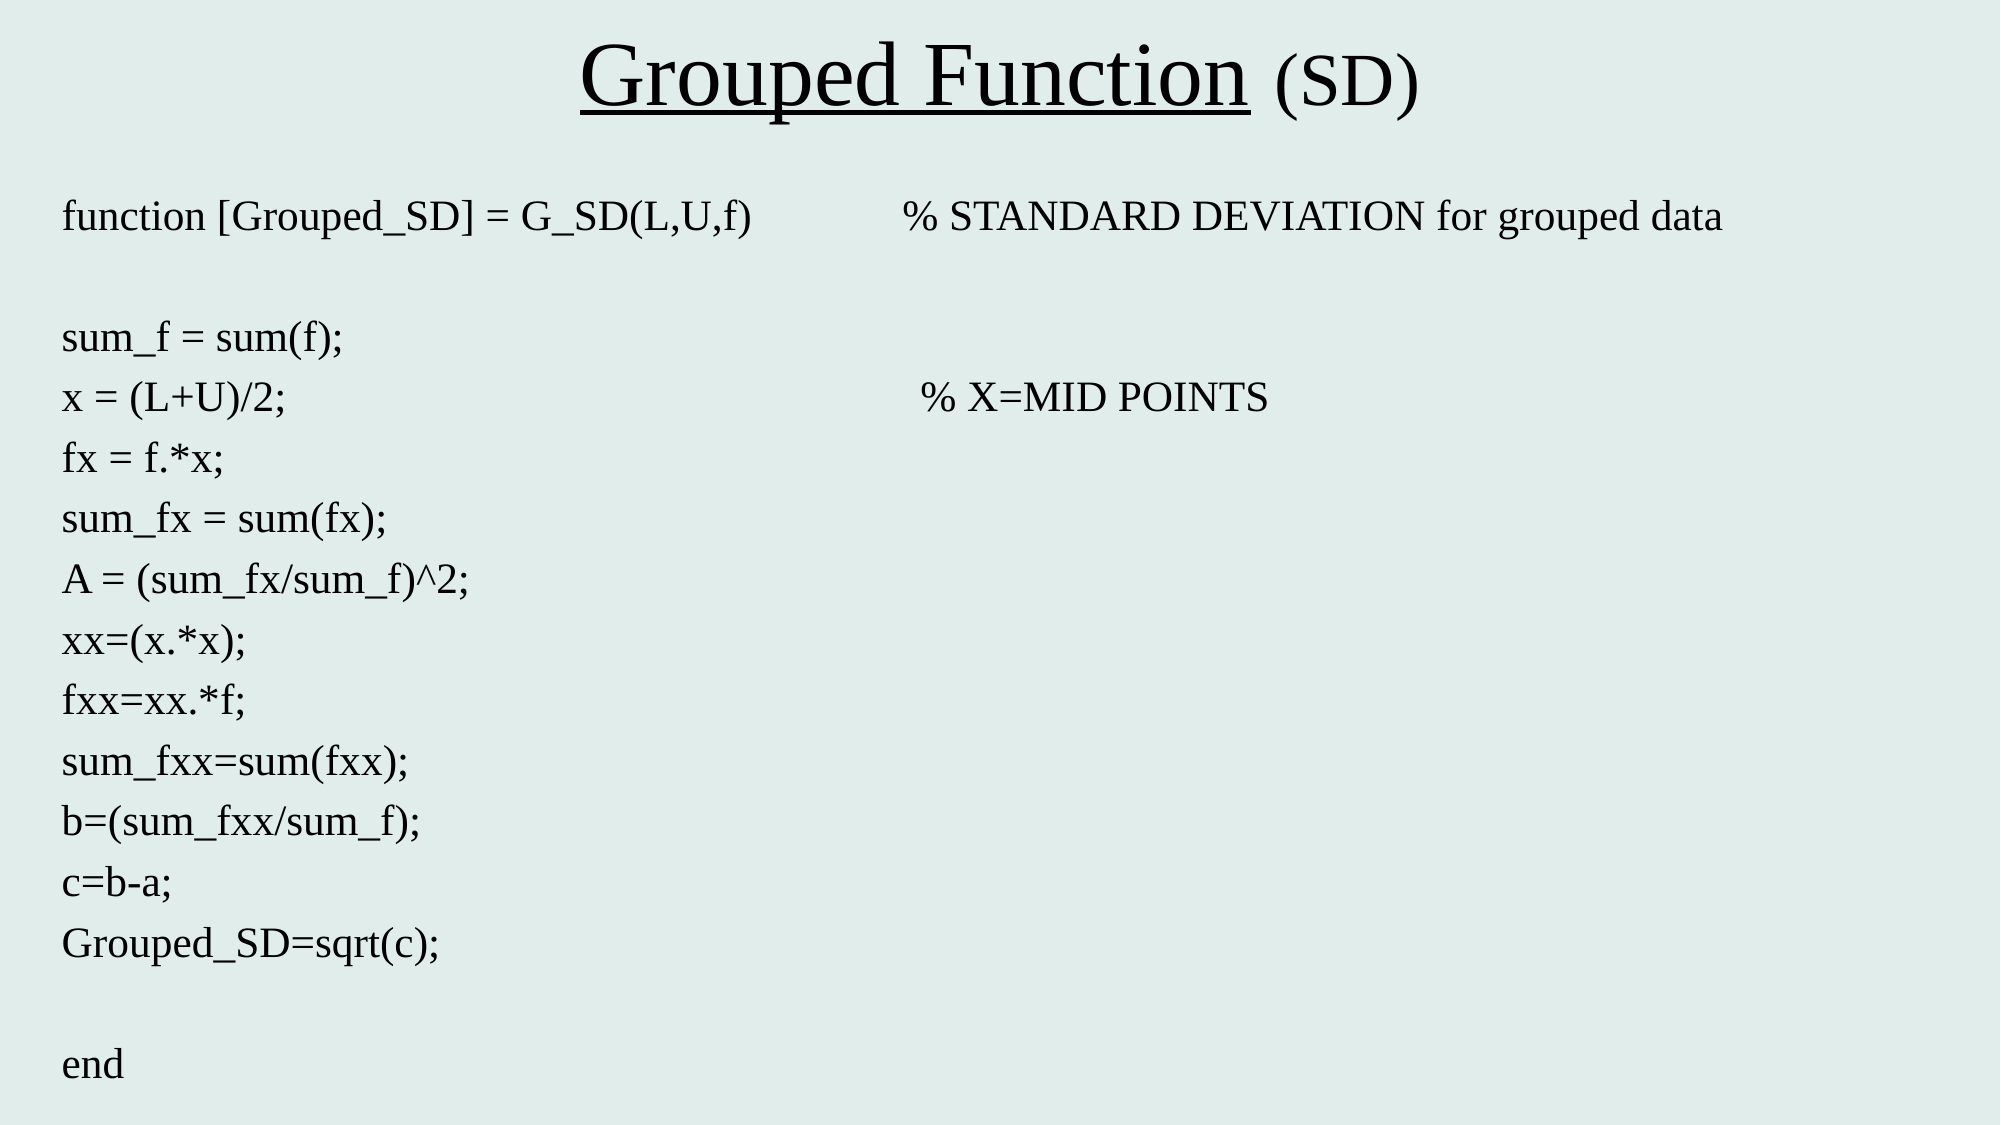

# Grouped Function (SD)
function [Grouped_SD] = G_SD(L,U,f)              % STANDARD DEVIATION for grouped data

sum_f = sum(f);
x = (L+U)/2;                                                           % X=MID POINTS
fx = f.*x;
sum_fx = sum(fx);
A = (sum_fx/sum_f)^2;
xx=(x.*x);
fxx=xx.*f;
sum_fxx=sum(fxx);
b=(sum_fxx/sum_f);
c=b-a;
Grouped_SD=sqrt(c);

end